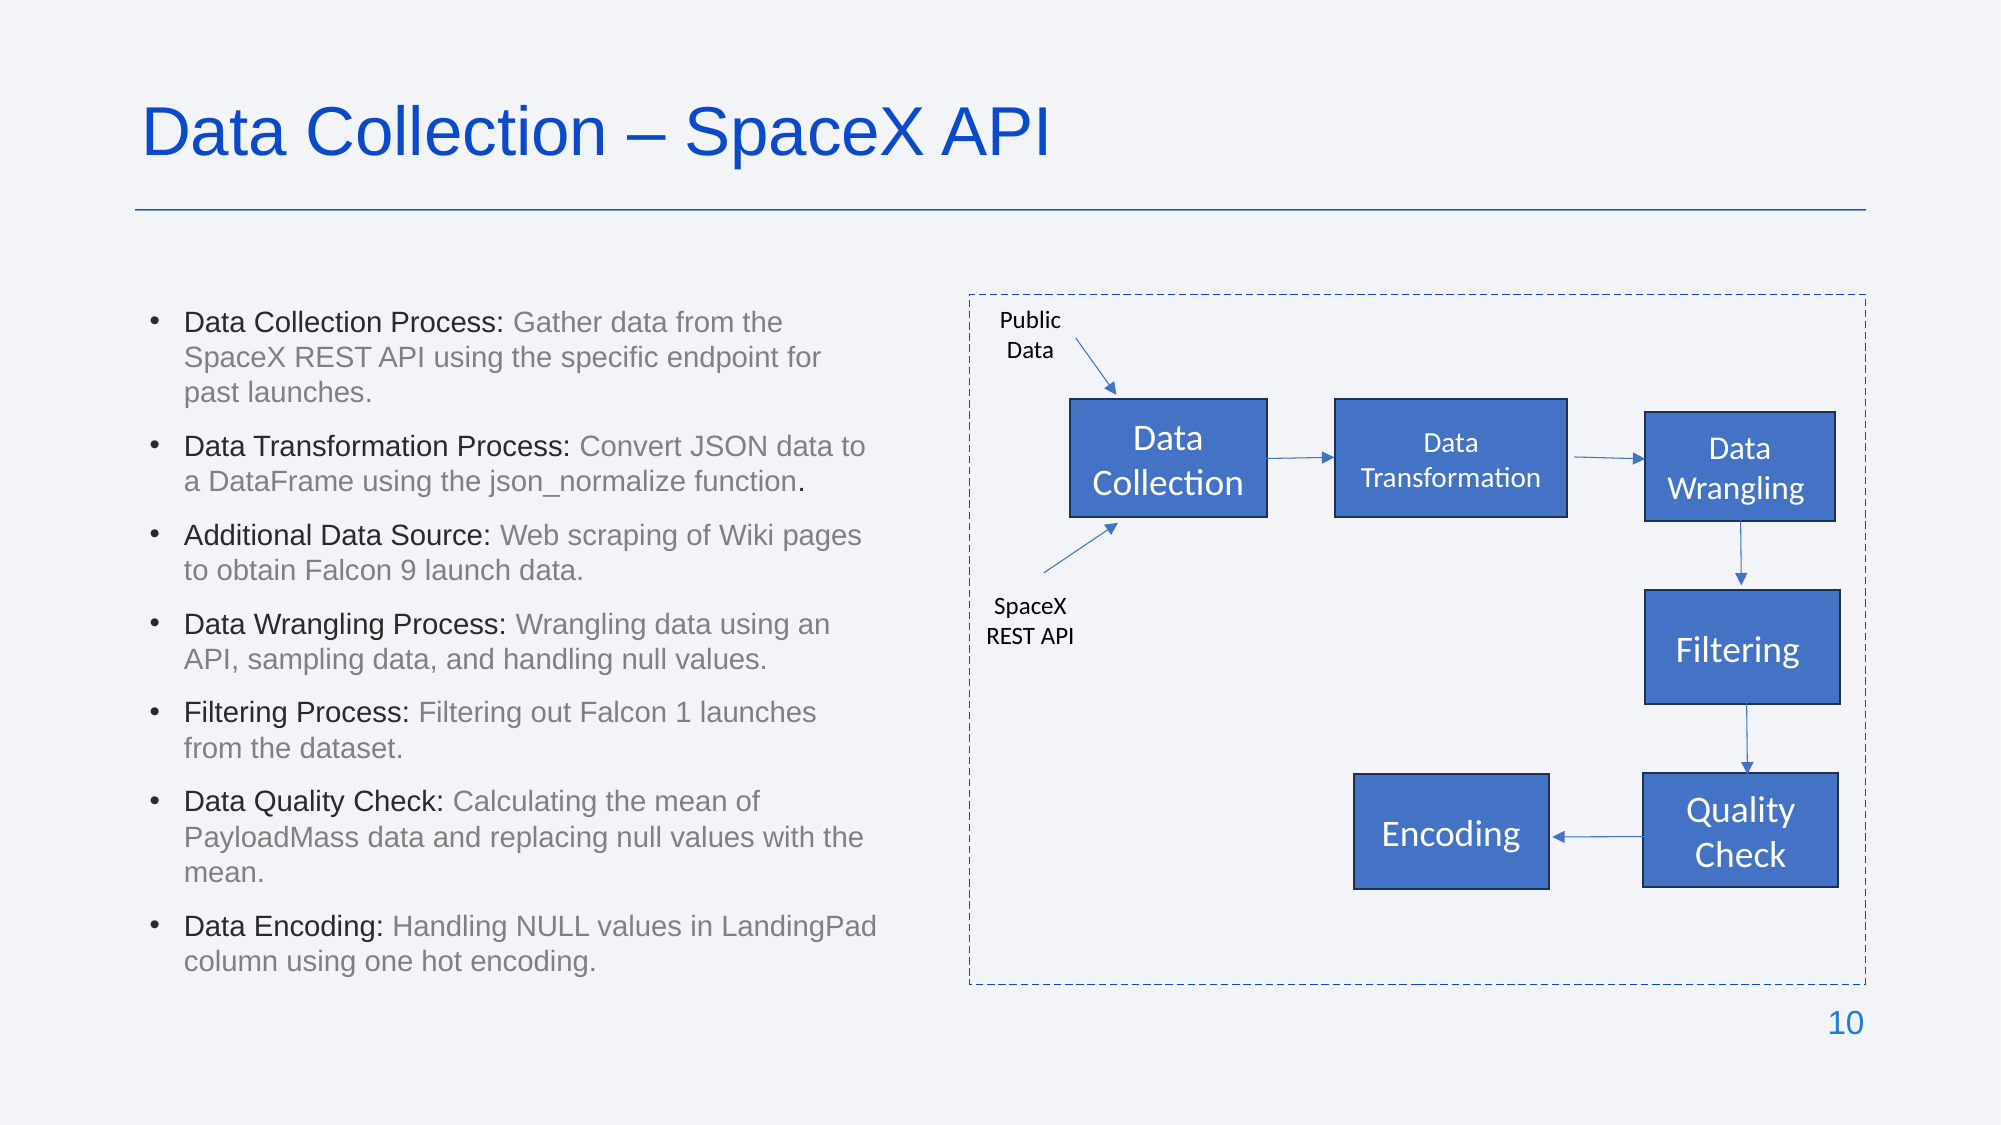

Data Collection – SpaceX API

Data Collection Process: Gather data from the SpaceX REST API using the specific endpoint for past launches.
Data Transformation Process: Convert JSON data to a DataFrame using the json_normalize function.
Additional Data Source: Web scraping of Wiki pages to obtain Falcon 9 launch data.
Data Wrangling Process: Wrangling data using an API, sampling data, and handling null values.
Filtering Process: Filtering out Falcon 1 launches from the dataset.
Data Quality Check: Calculating the mean of PayloadMass data and replacing null values with the mean.
Data Encoding: Handling NULL values in LandingPad column using one hot encoding.

Public Data
Data Collection
Data Transformation
Data Wrangling
SpaceX REST API
Filtering
Quality Check
Encoding
10